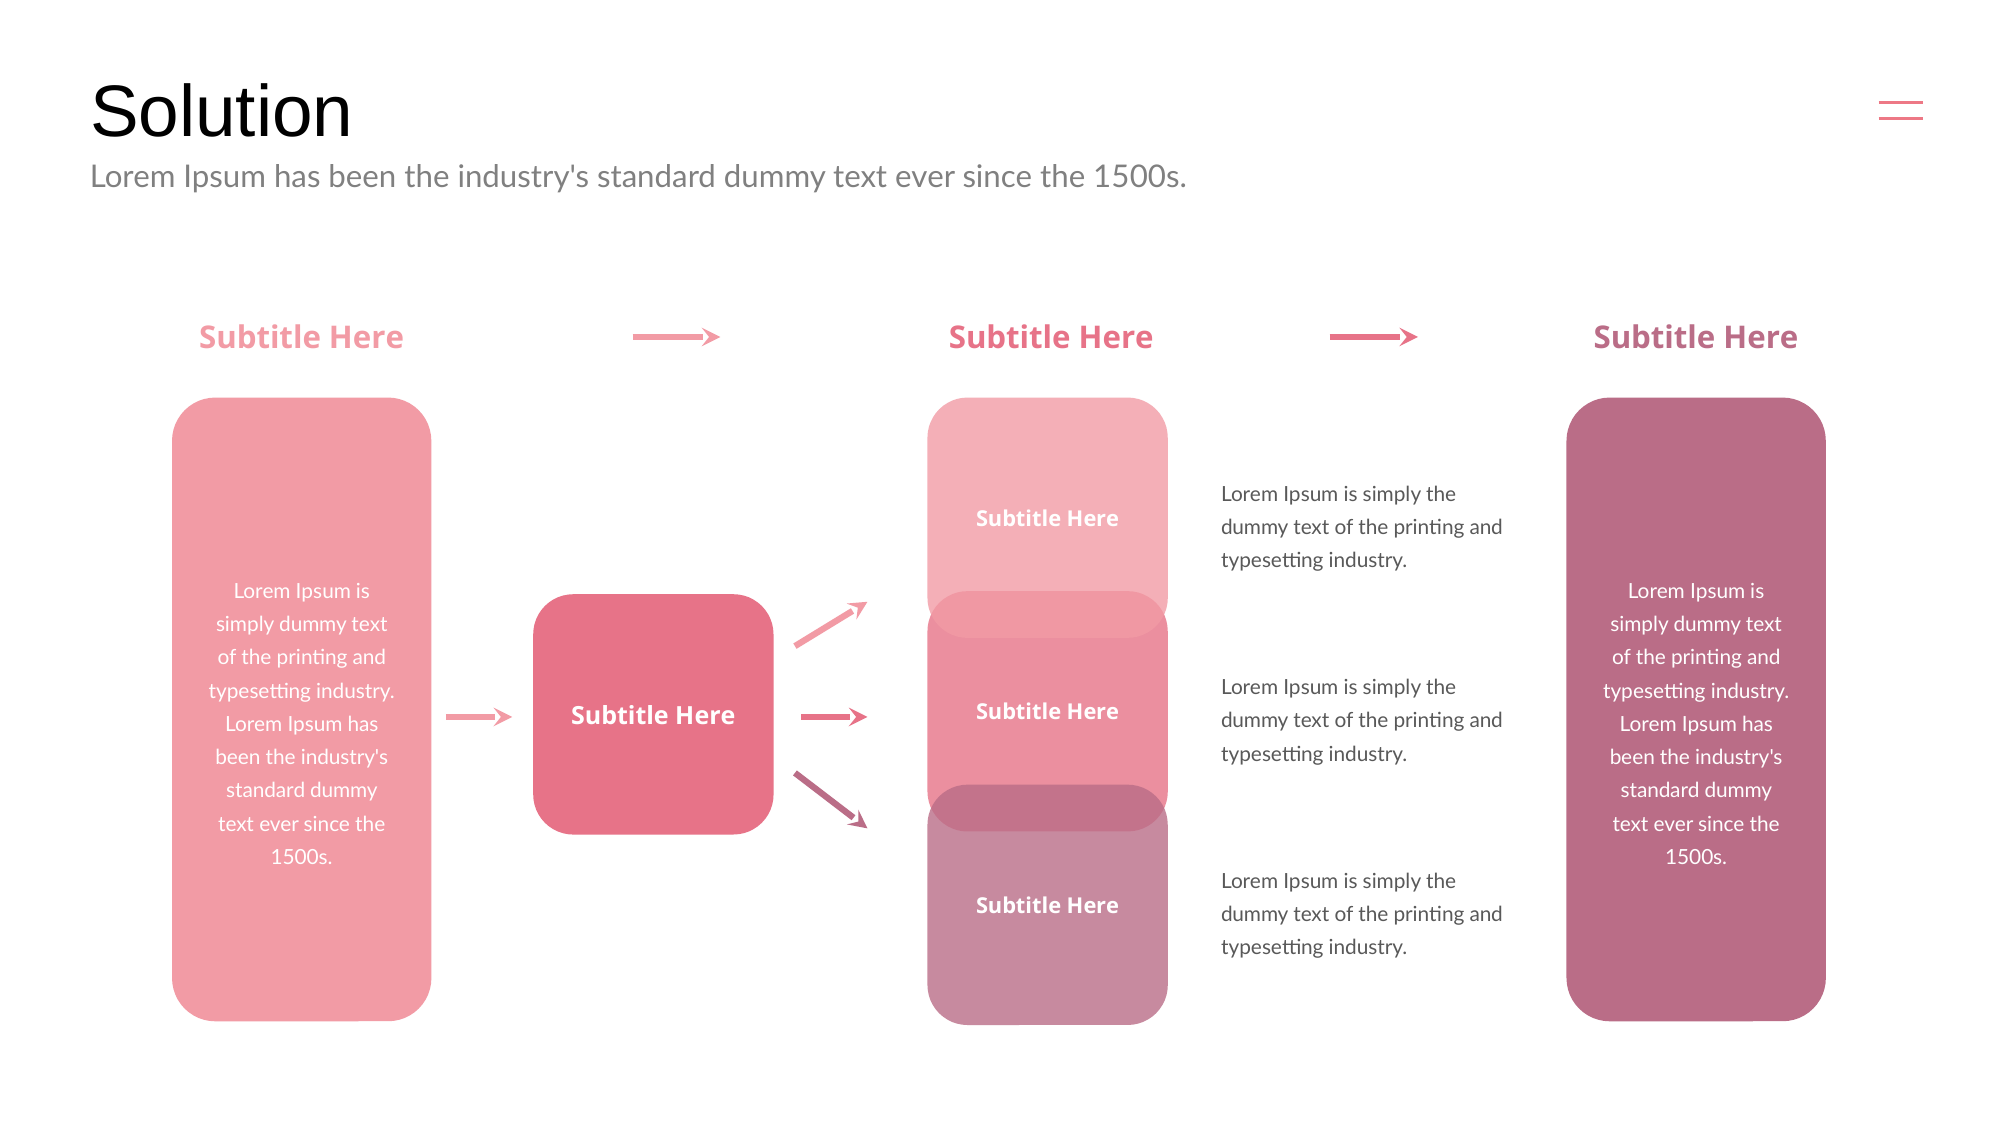

# Solution
Lorem Ipsum has been the industry's standard dummy text ever since the 1500s.
Subtitle Here
Subtitle Here
Subtitle Here

Lorem Ipsum is simply the
dummy text of the printing and typesetting industry.
Subtitle Here
Lorem Ipsum is simply dummy text of the printing and
typesetting industry. Lorem Ipsum has been the industry's standard dummy text ever since the 1500s.
Lorem Ipsum is simply dummy text of the printing and
typesetting industry. Lorem Ipsum has been the industry's standard dummy text ever since the 1500s.

Lorem Ipsum is simply the
dummy text of the printing and typesetting industry.
Subtitle Here
Subtitle Here

Lorem Ipsum is simply the
dummy text of the printing and typesetting industry.
Subtitle Here